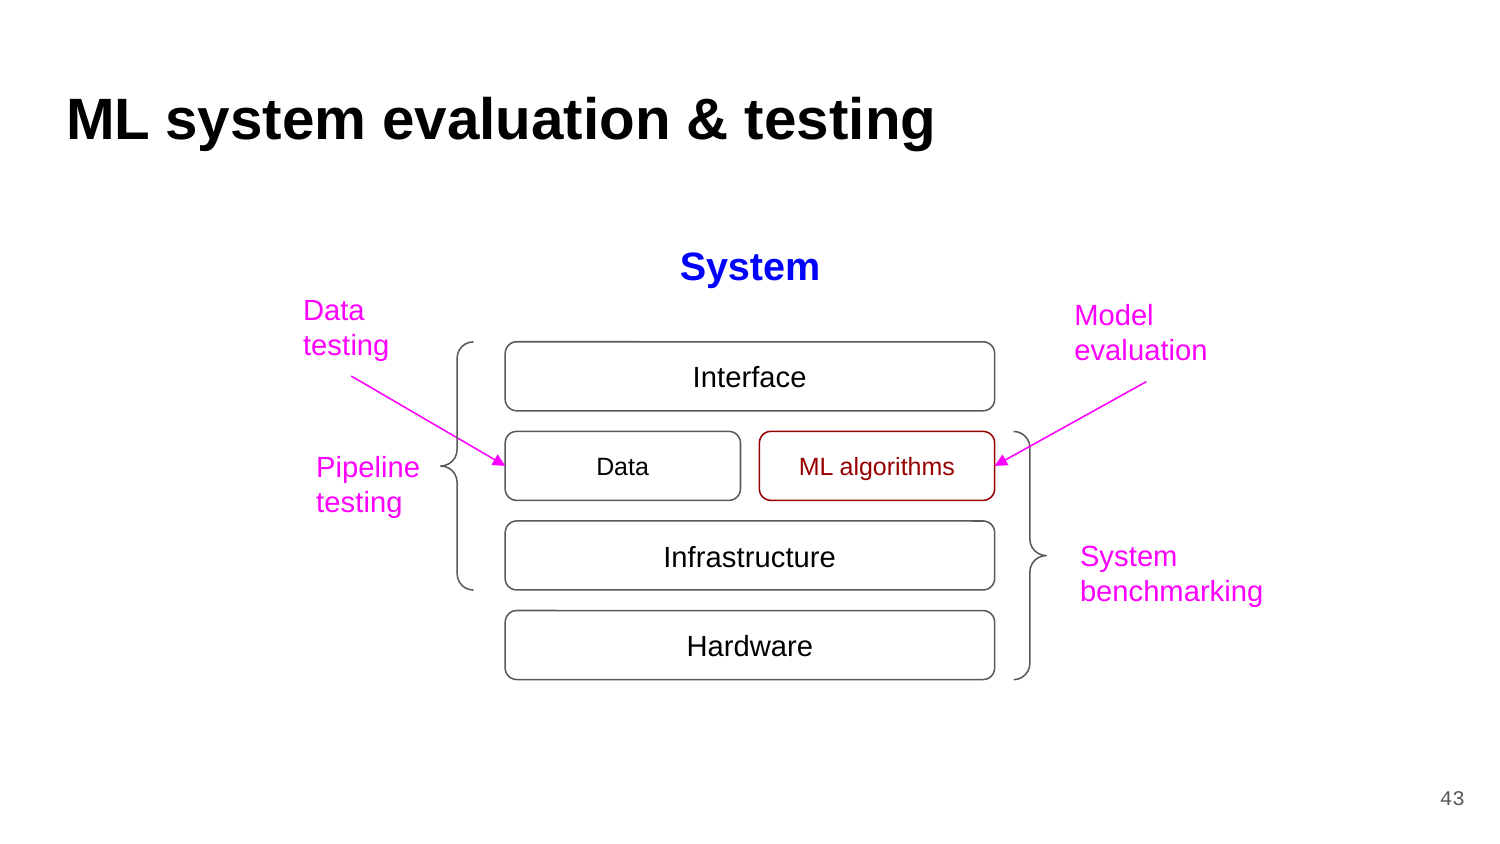

# ML system evaluation & testing
System
Data testing
Model evaluation
Interface

Data
ML algorithms

Pipeline testing
Infrastructure
System benchmarking
Hardware
43